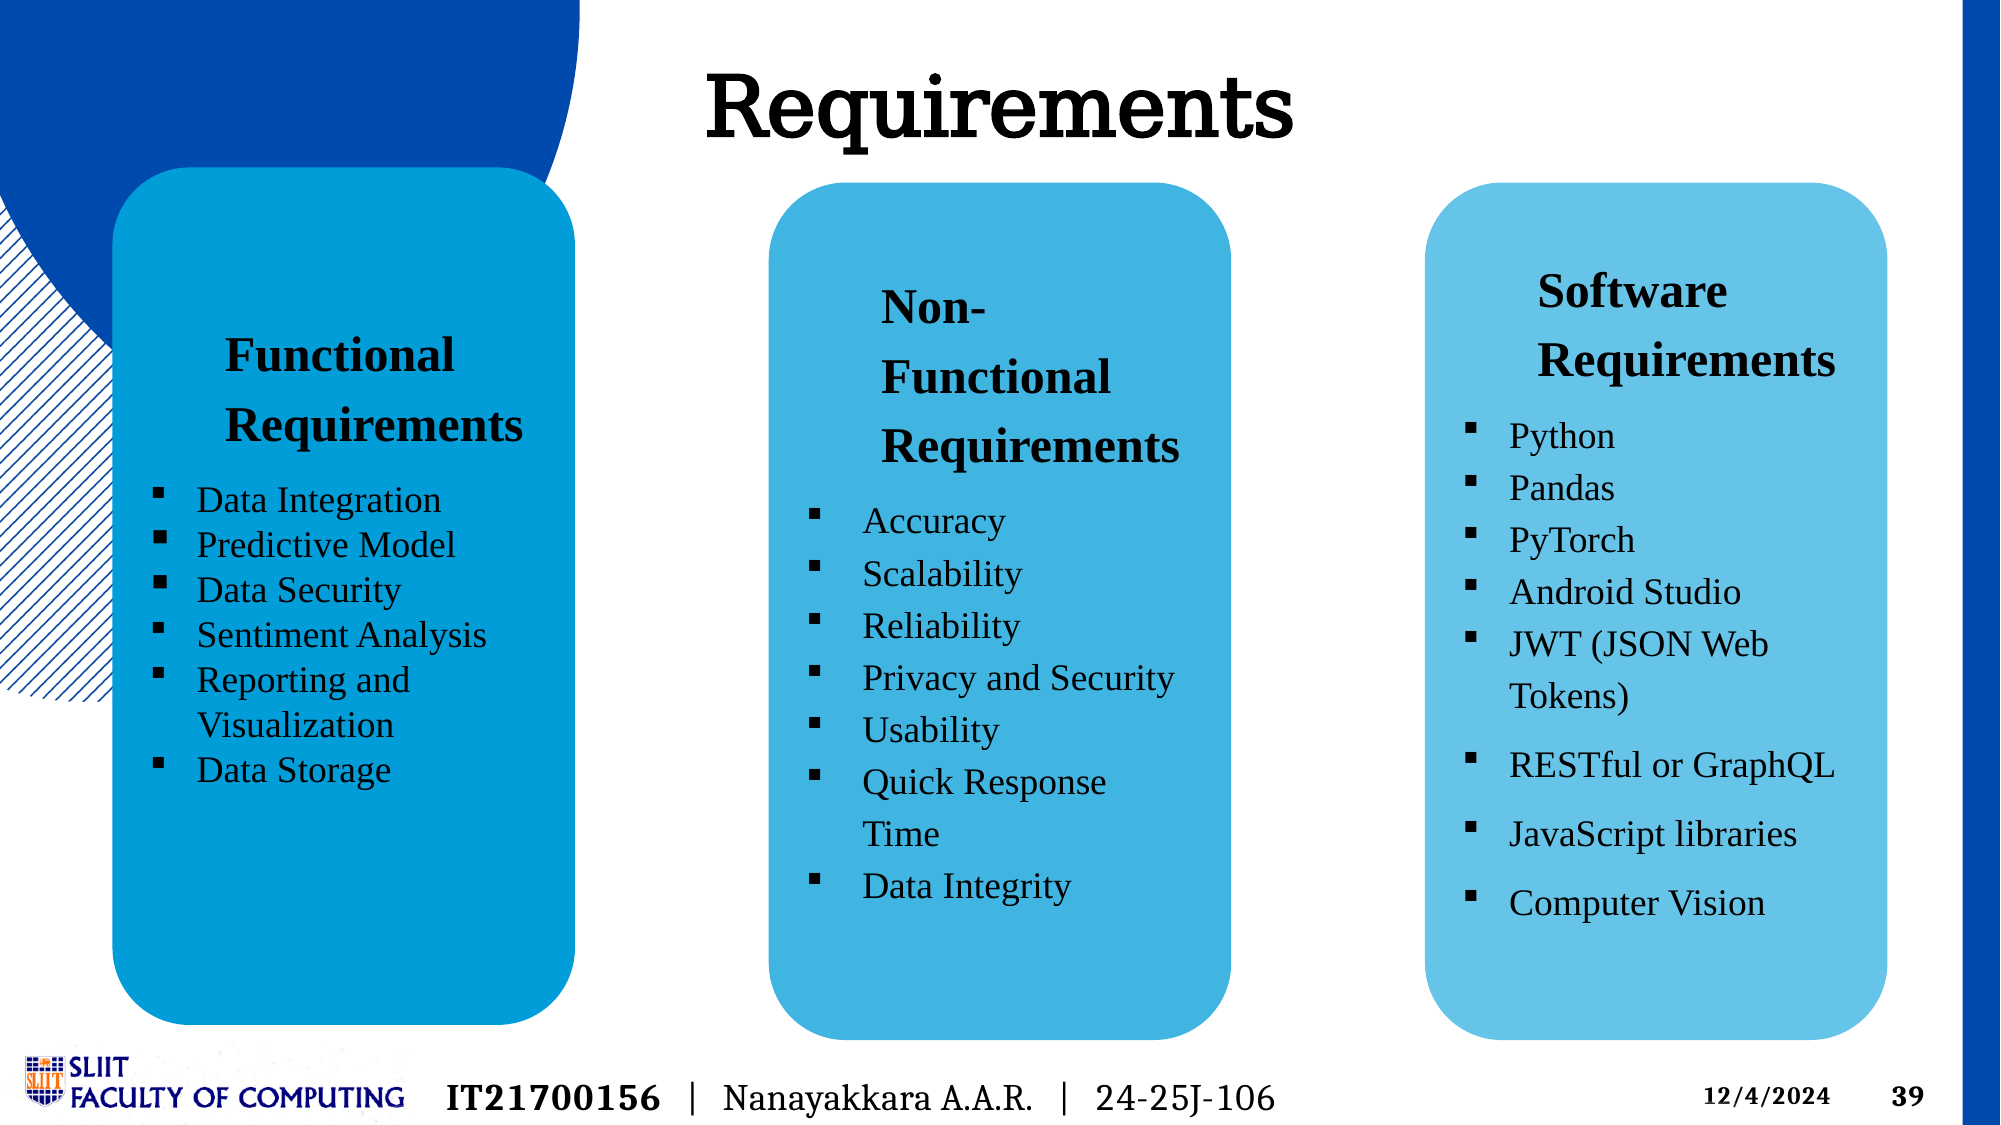

# Requirements
Functional Requirements
Data Integration
Predictive Model
Data Security
Sentiment Analysis
Reporting and Visualization
Data Storage

Non-Functional Requirements
Accuracy
Scalability
Reliability
Privacy and Security
Usability
Quick Response Time
Data Integrity

Software Requirements
Python
Pandas
PyTorch
Android Studio
JWT (JSON Web Tokens)
RESTful or GraphQL
JavaScript libraries
Computer Vision

IT21700156   |   Nanayakkara A.A.R.   |   24-25J-106